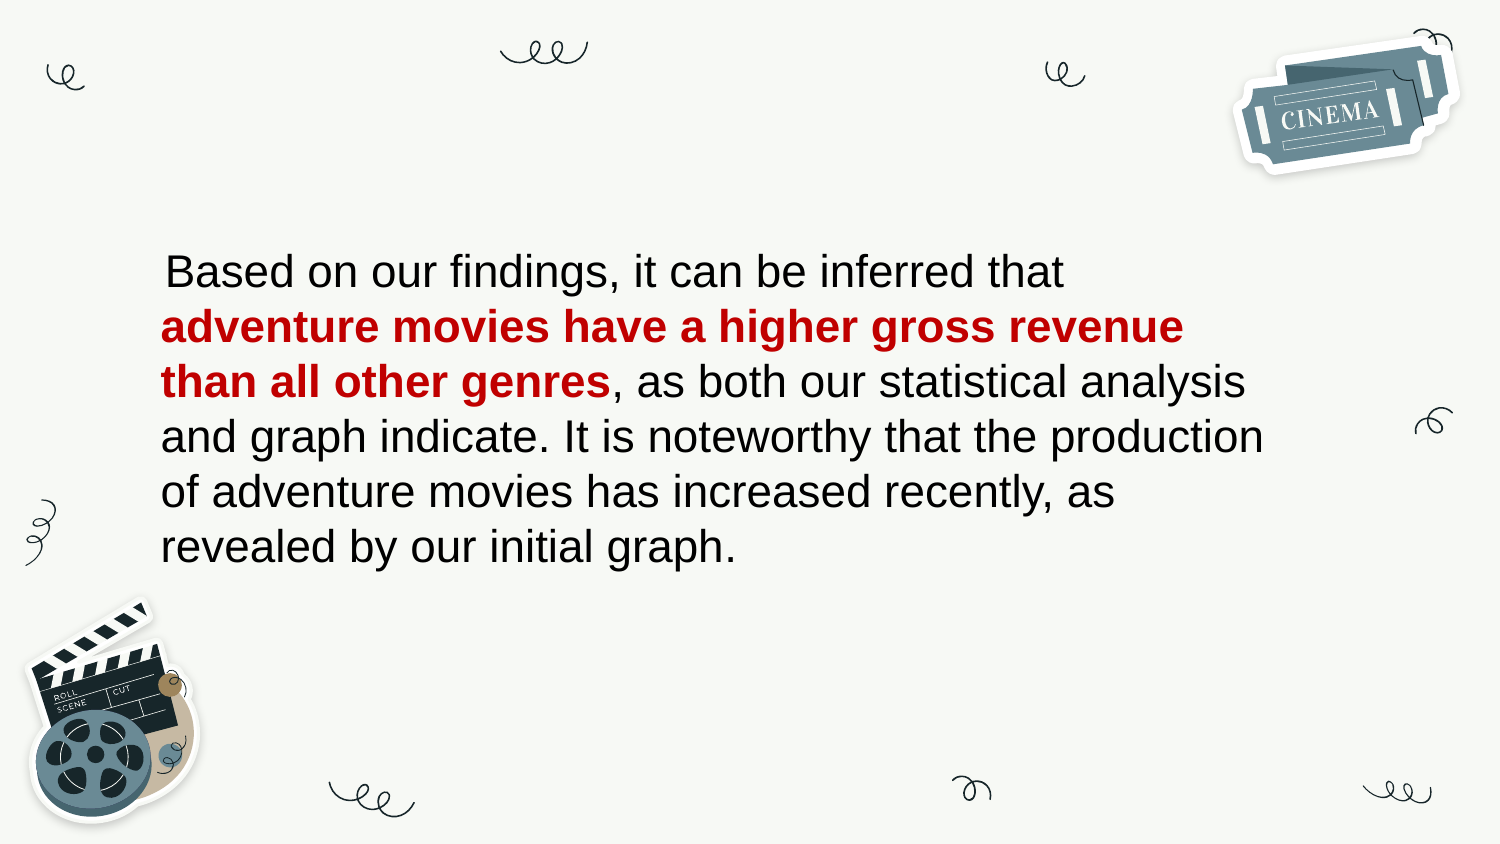

Based on our findings, it can be inferred that adventure movies have a higher gross revenue than all other genres, as both our statistical analysis and graph indicate. It is noteworthy that the production of adventure movies has increased recently, as revealed by our initial graph.